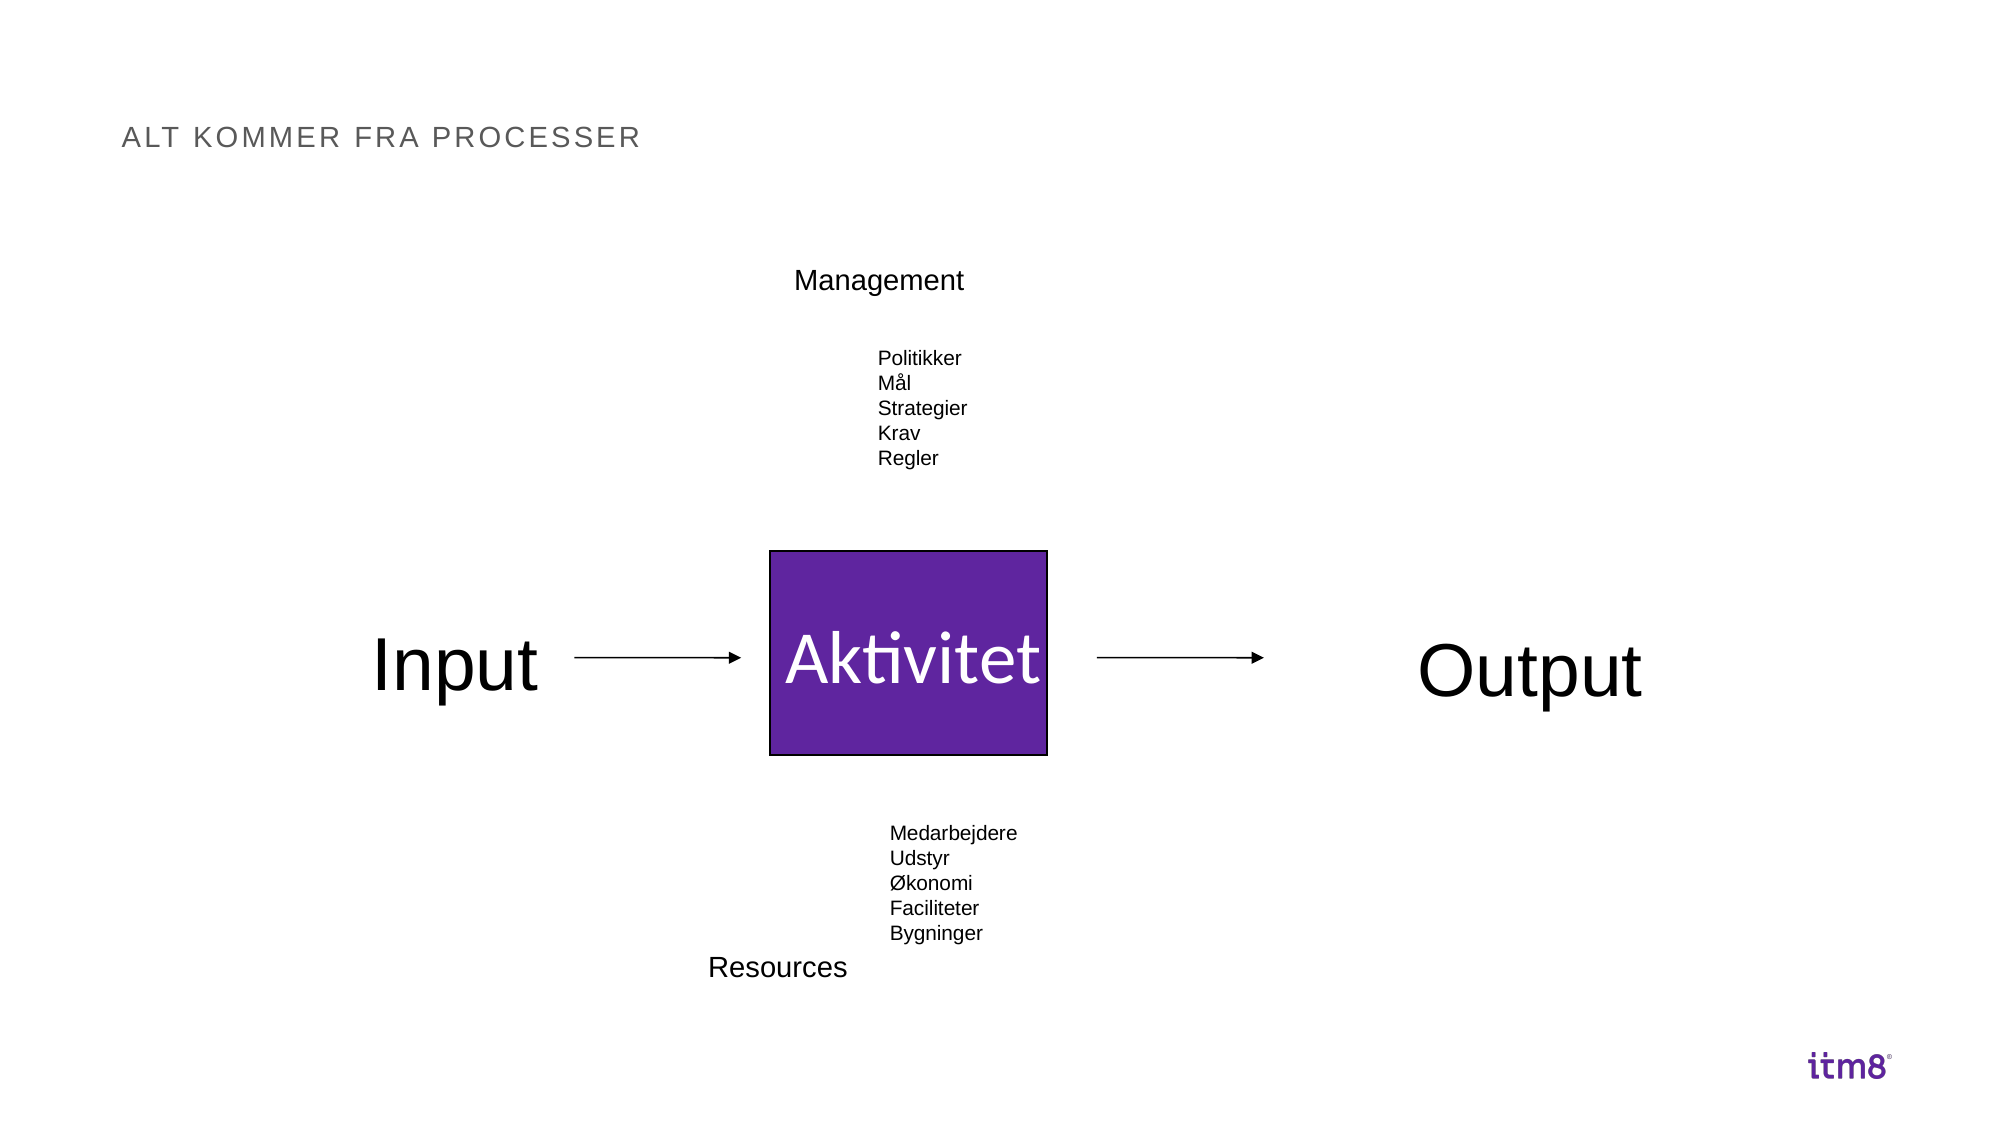

En
# Alt kommer fra processer
Management

Politikker
Mål
Strategier
Krav
Regler
Aktivitet
Input
Output

Medarbejdere
Udstyr
Økonomi
Faciliteter
Bygninger
Resources